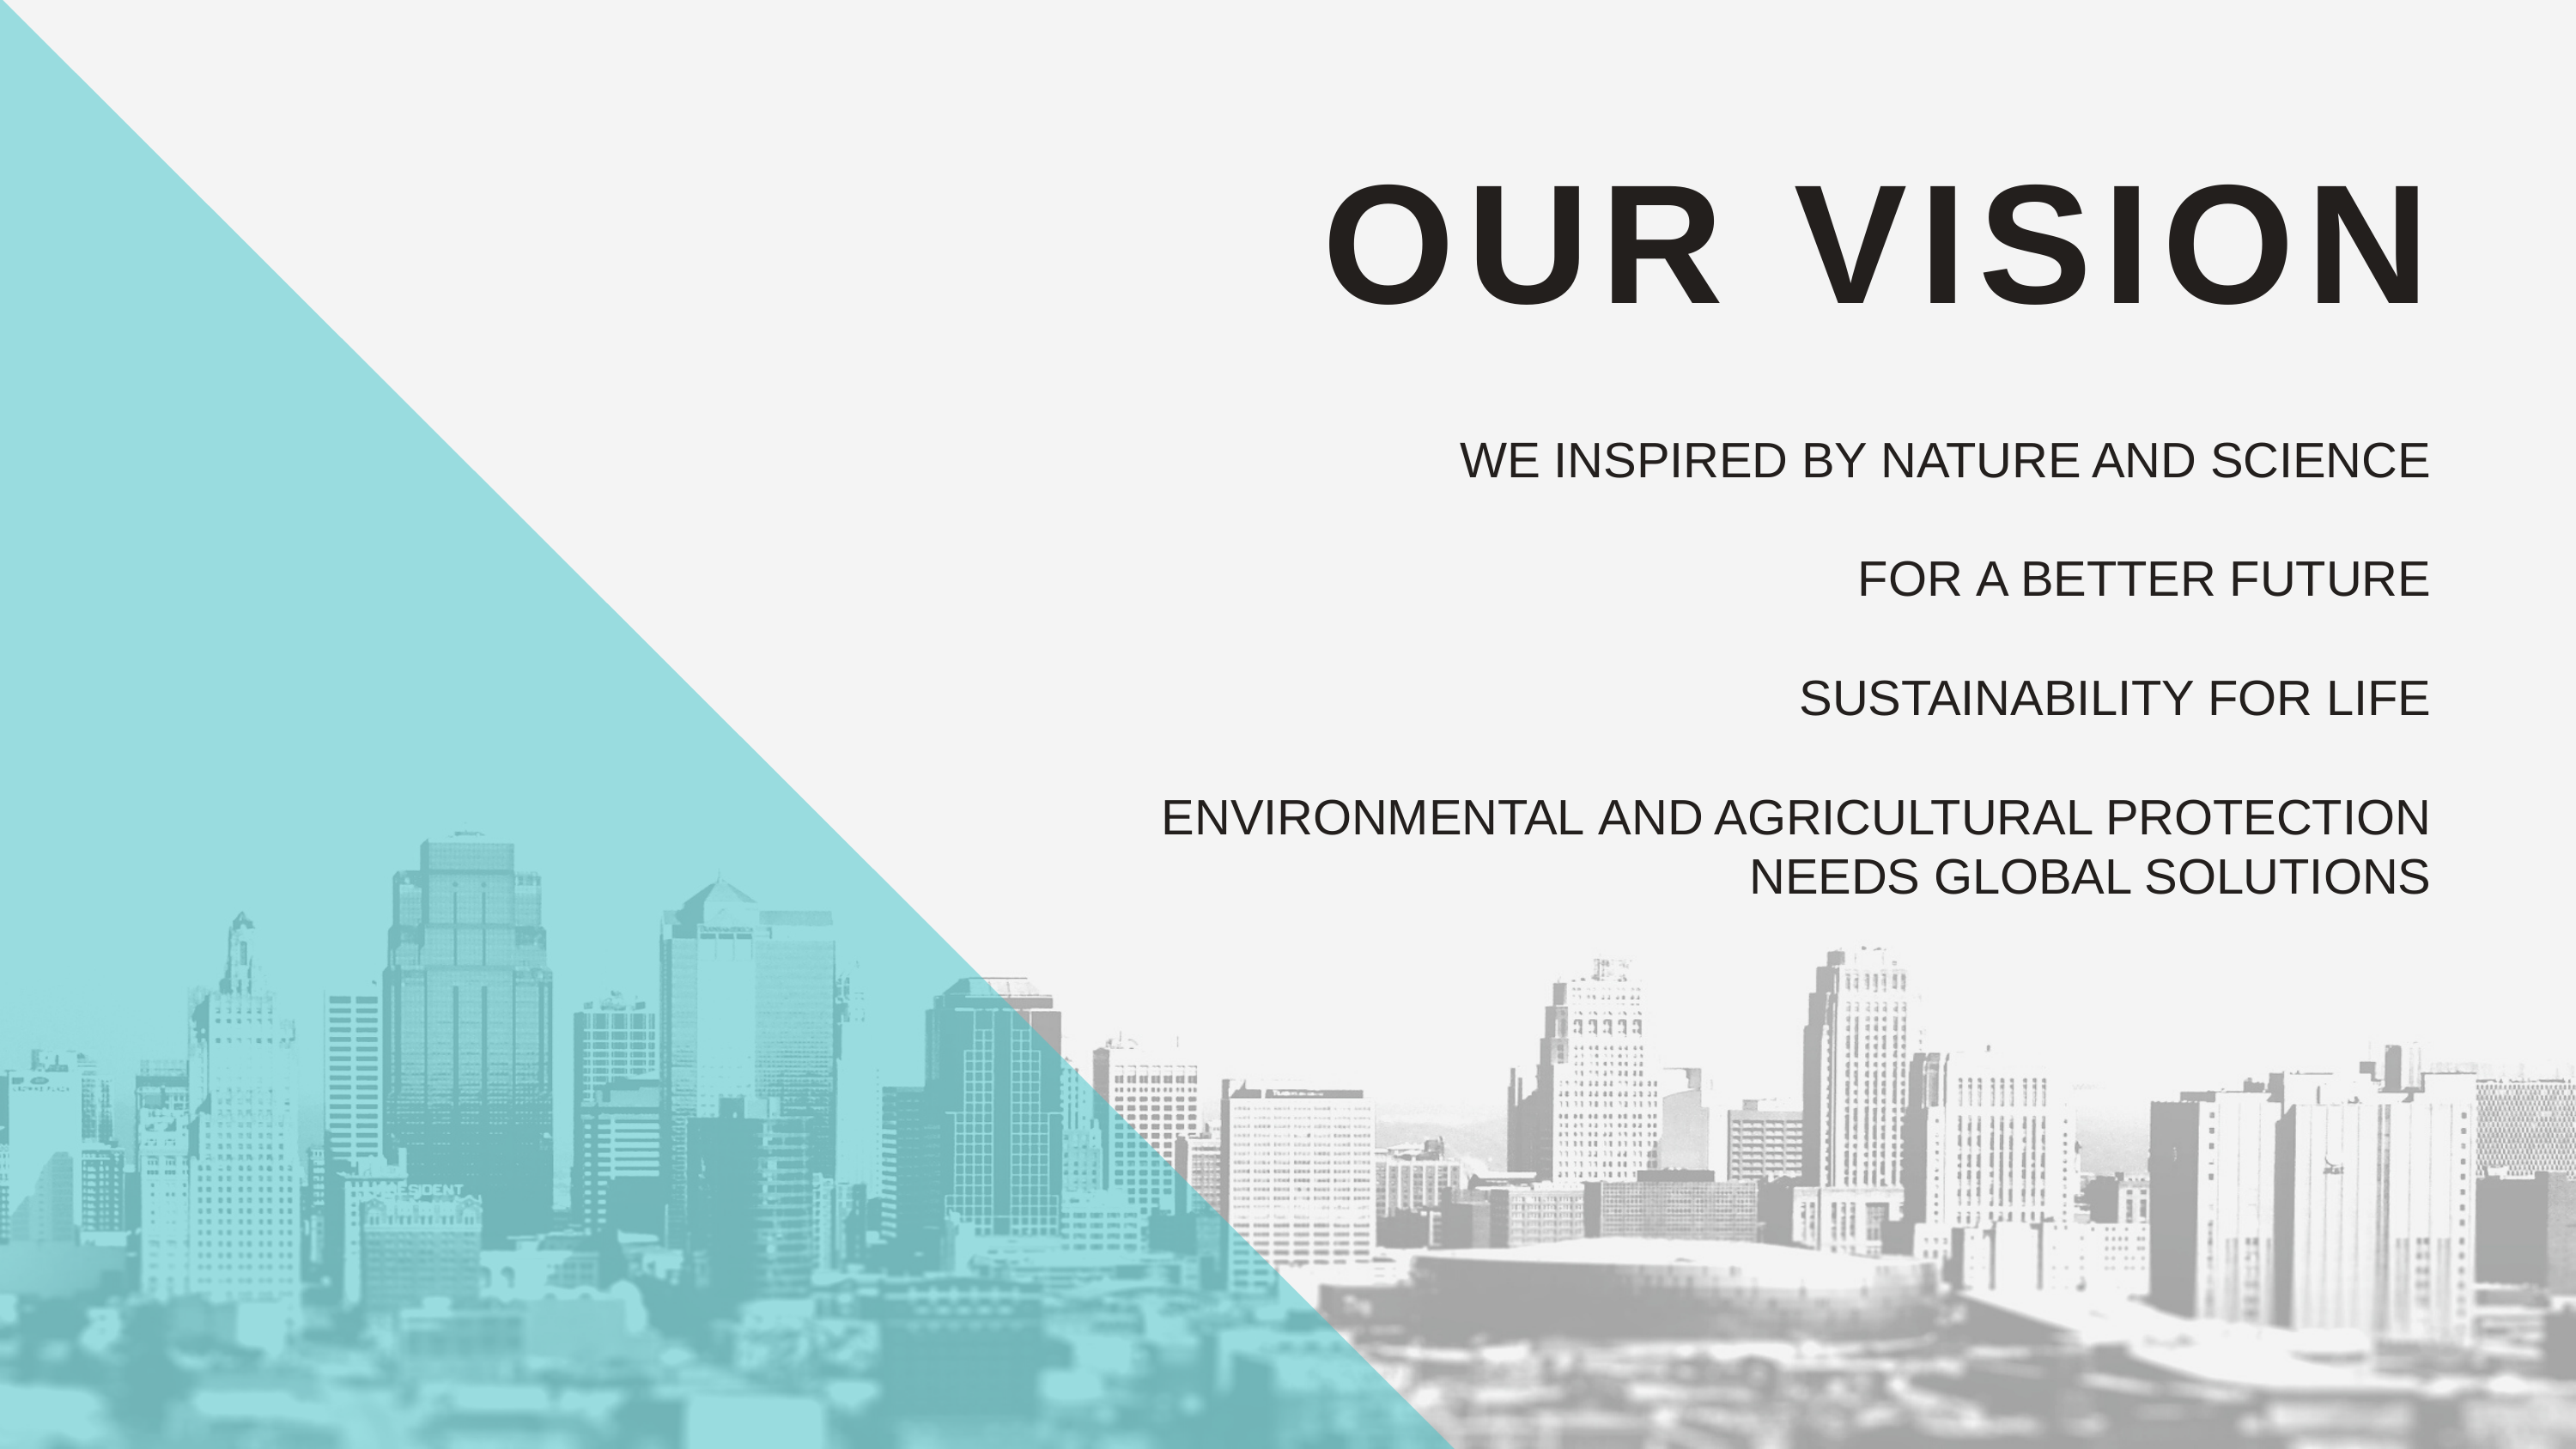

OUR VISION
WE INSPIRED BY NATURE AND SCIENCE

FOR A BETTER FUTURE

SUSTAINABILITY FOR LIFE

ENVIRONMENTAL AND AGRICULTURAL PROTECTION NEEDS GLOBAL SOLUTIONS